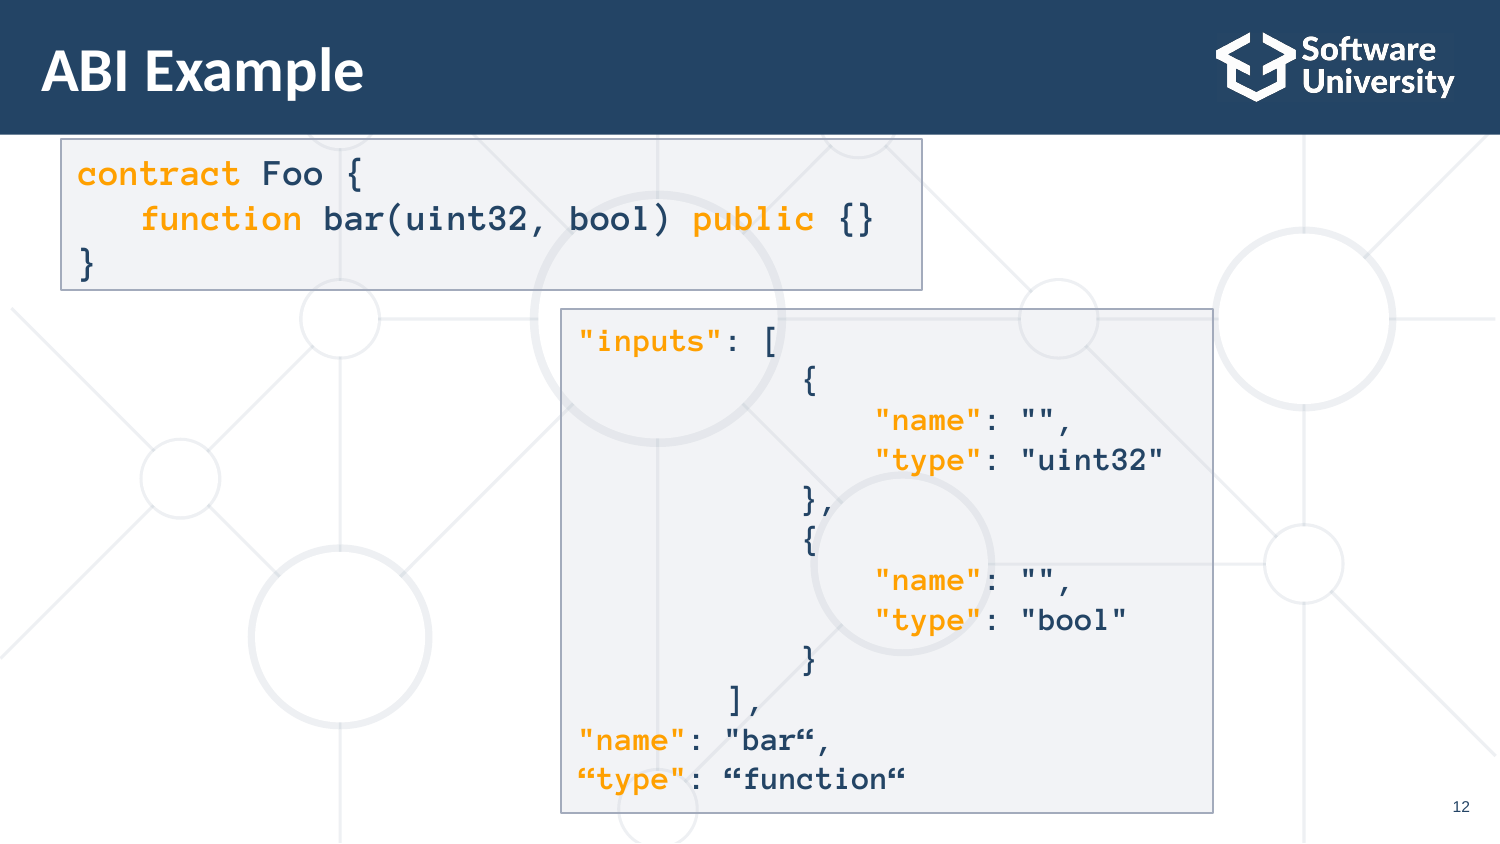

# ABI Example
contract Foo {
   function bar(uint32, bool) public {}
}

"inputs": [
	    {
	        "name": "",
	        "type": "uint32"
	    },
	    {
	        "name": "",
	        "type": "bool"
	    }
	],
"name": "bar“,
“type": “function“

12